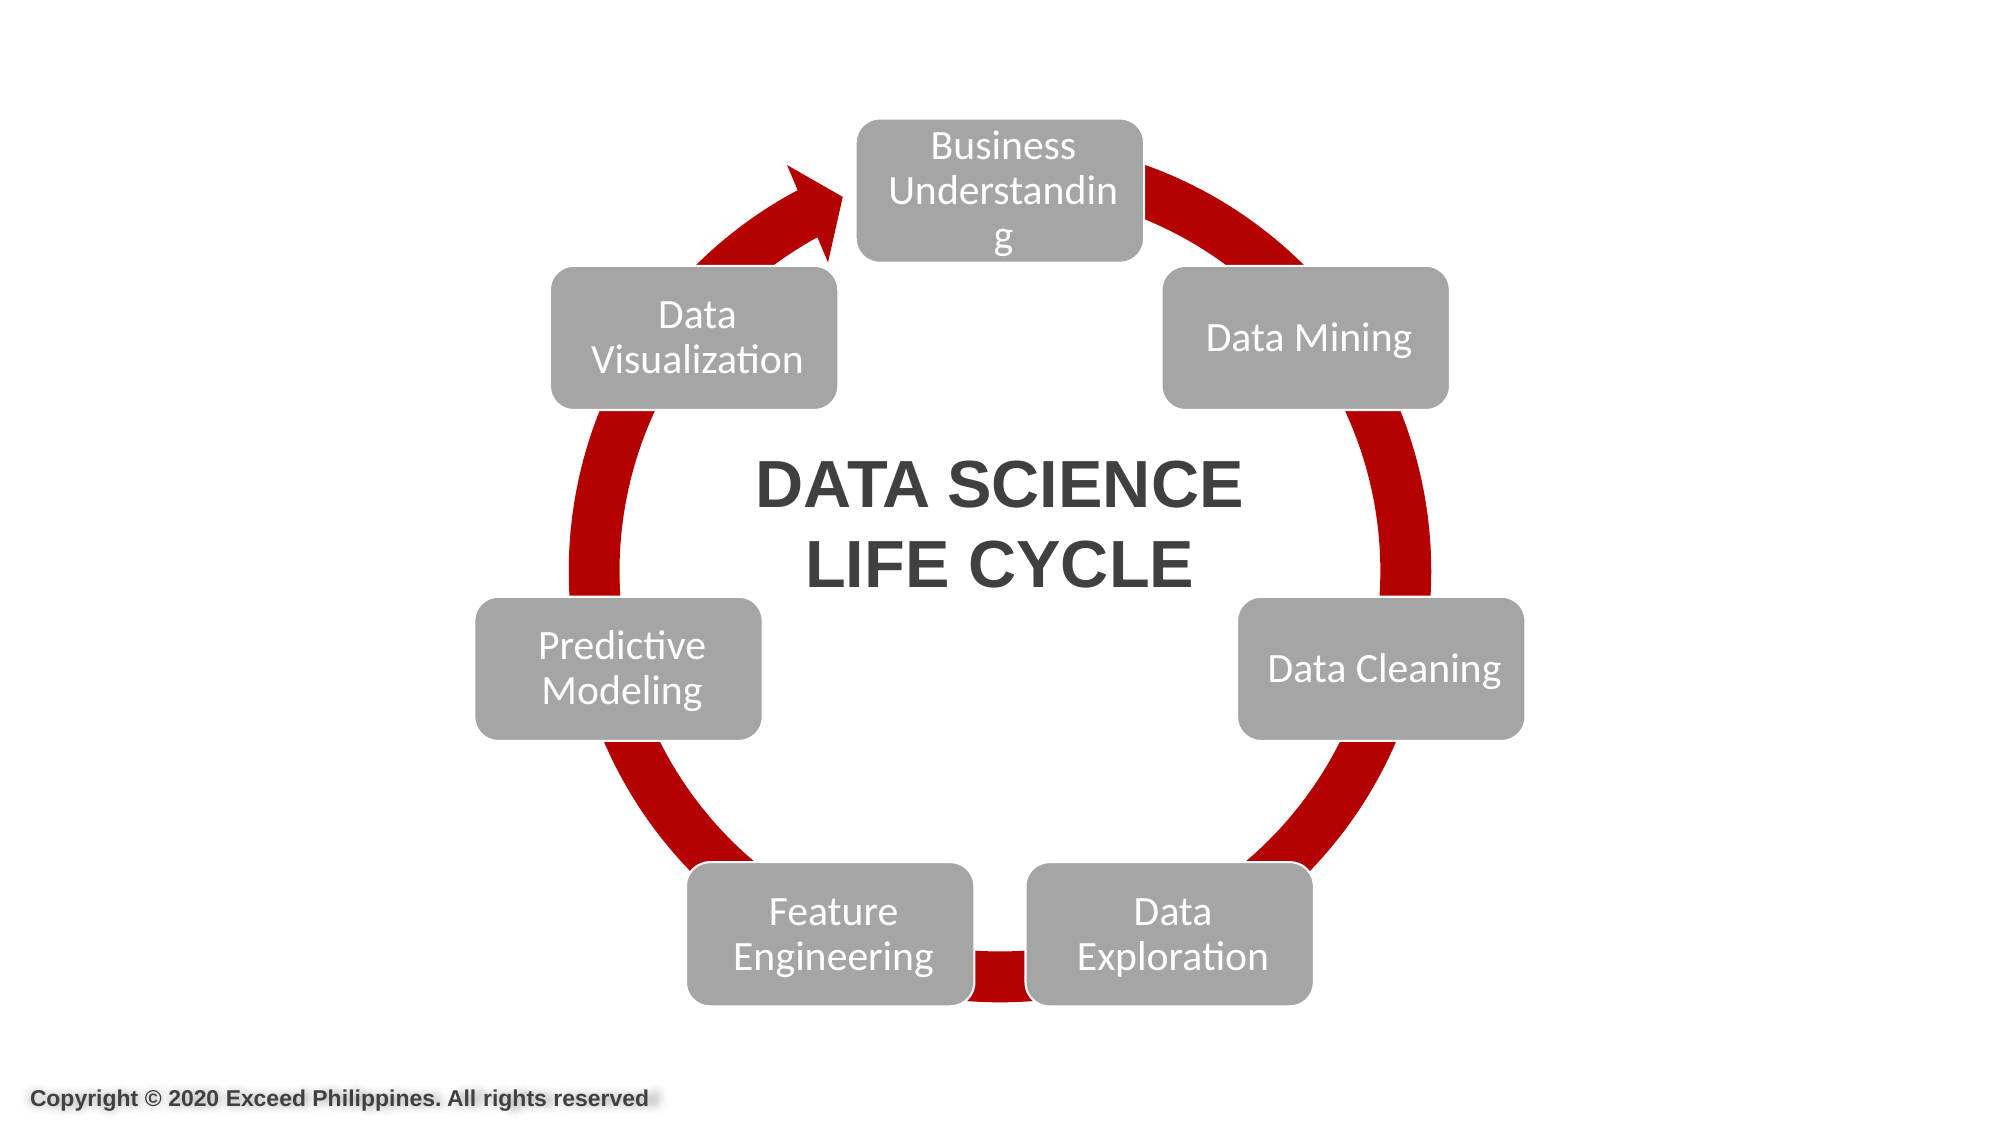

Business Understanding
Data Mining
Data Cleaning
Data Exploration
Feature Engineering
Predictive Modeling
Data Visualization
DATA SCIENCE
LIFE CYCLE
Copyright © 2020 Exceed Philippines. All rights reserved